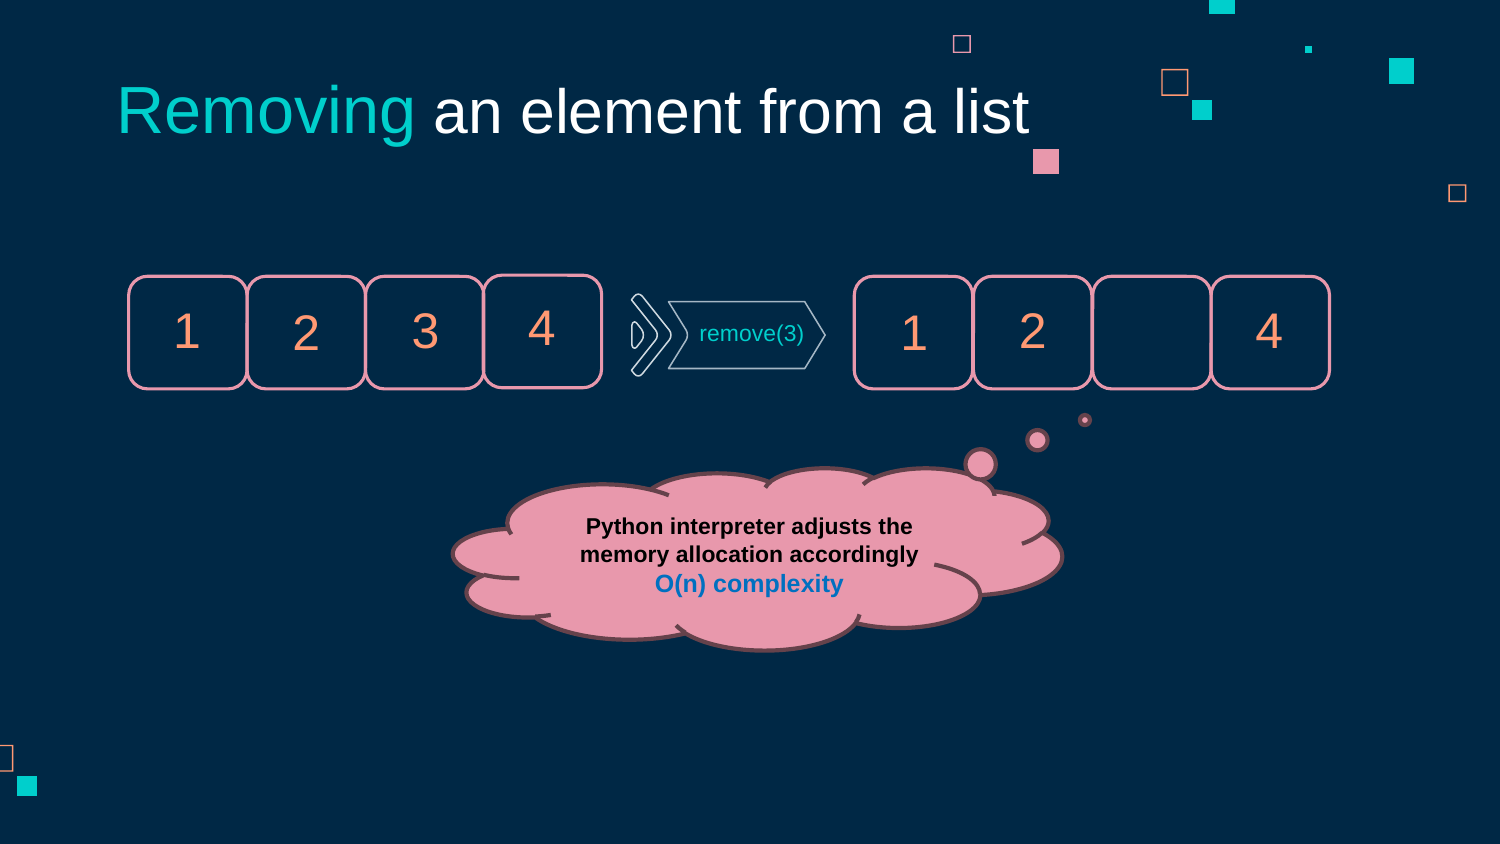

# Removing an element from a list

4
2
1

remove(3)
4
3
1
2
Python interpreter adjusts the memory allocation accordingly
O(n) complexity